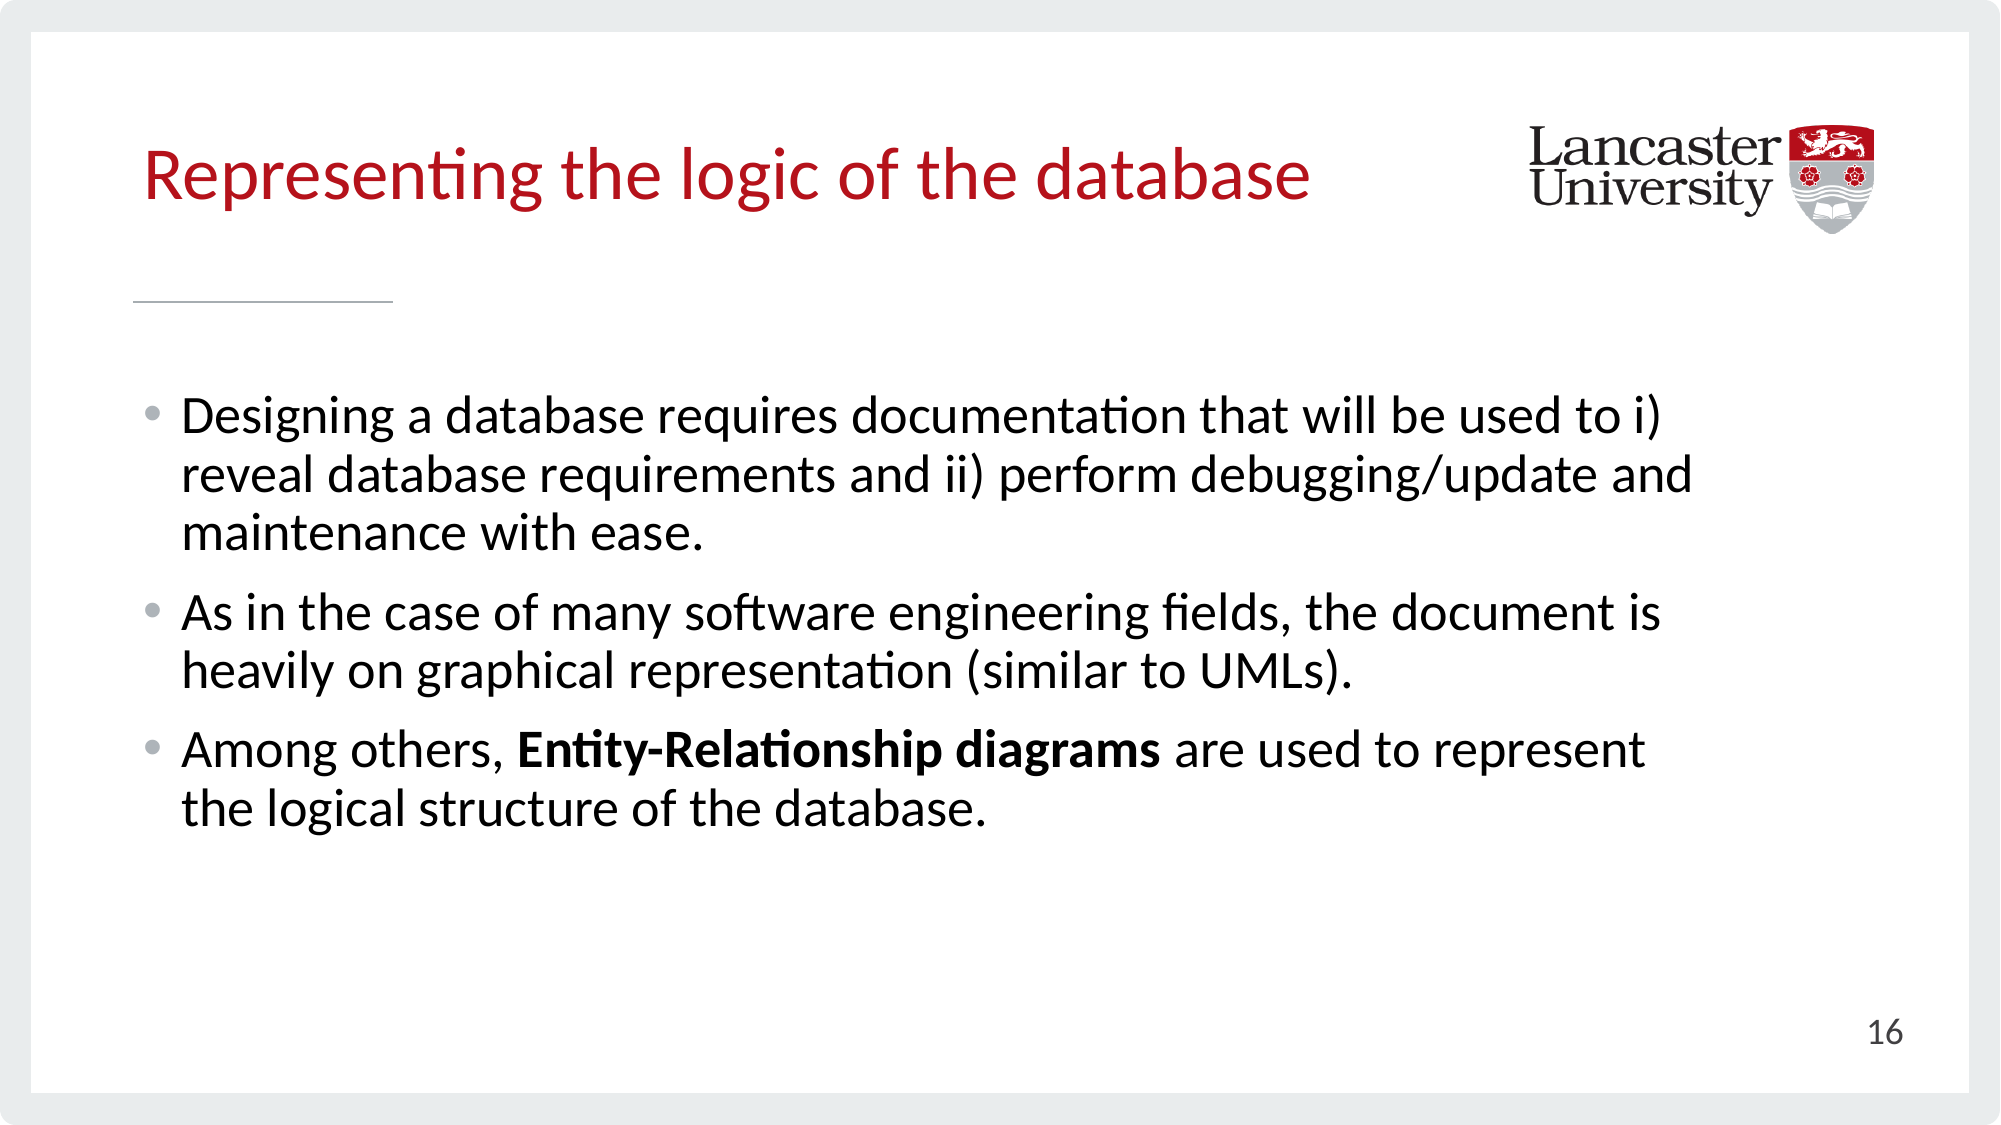

# Representing the logic of the database
Designing a database requires documentation that will be used to i) reveal database requirements and ii) perform debugging/update and maintenance with ease.
As in the case of many software engineering fields, the document is heavily on graphical representation (similar to UMLs).
Among others, Entity-Relationship diagrams are used to represent the logical structure of the database.

16